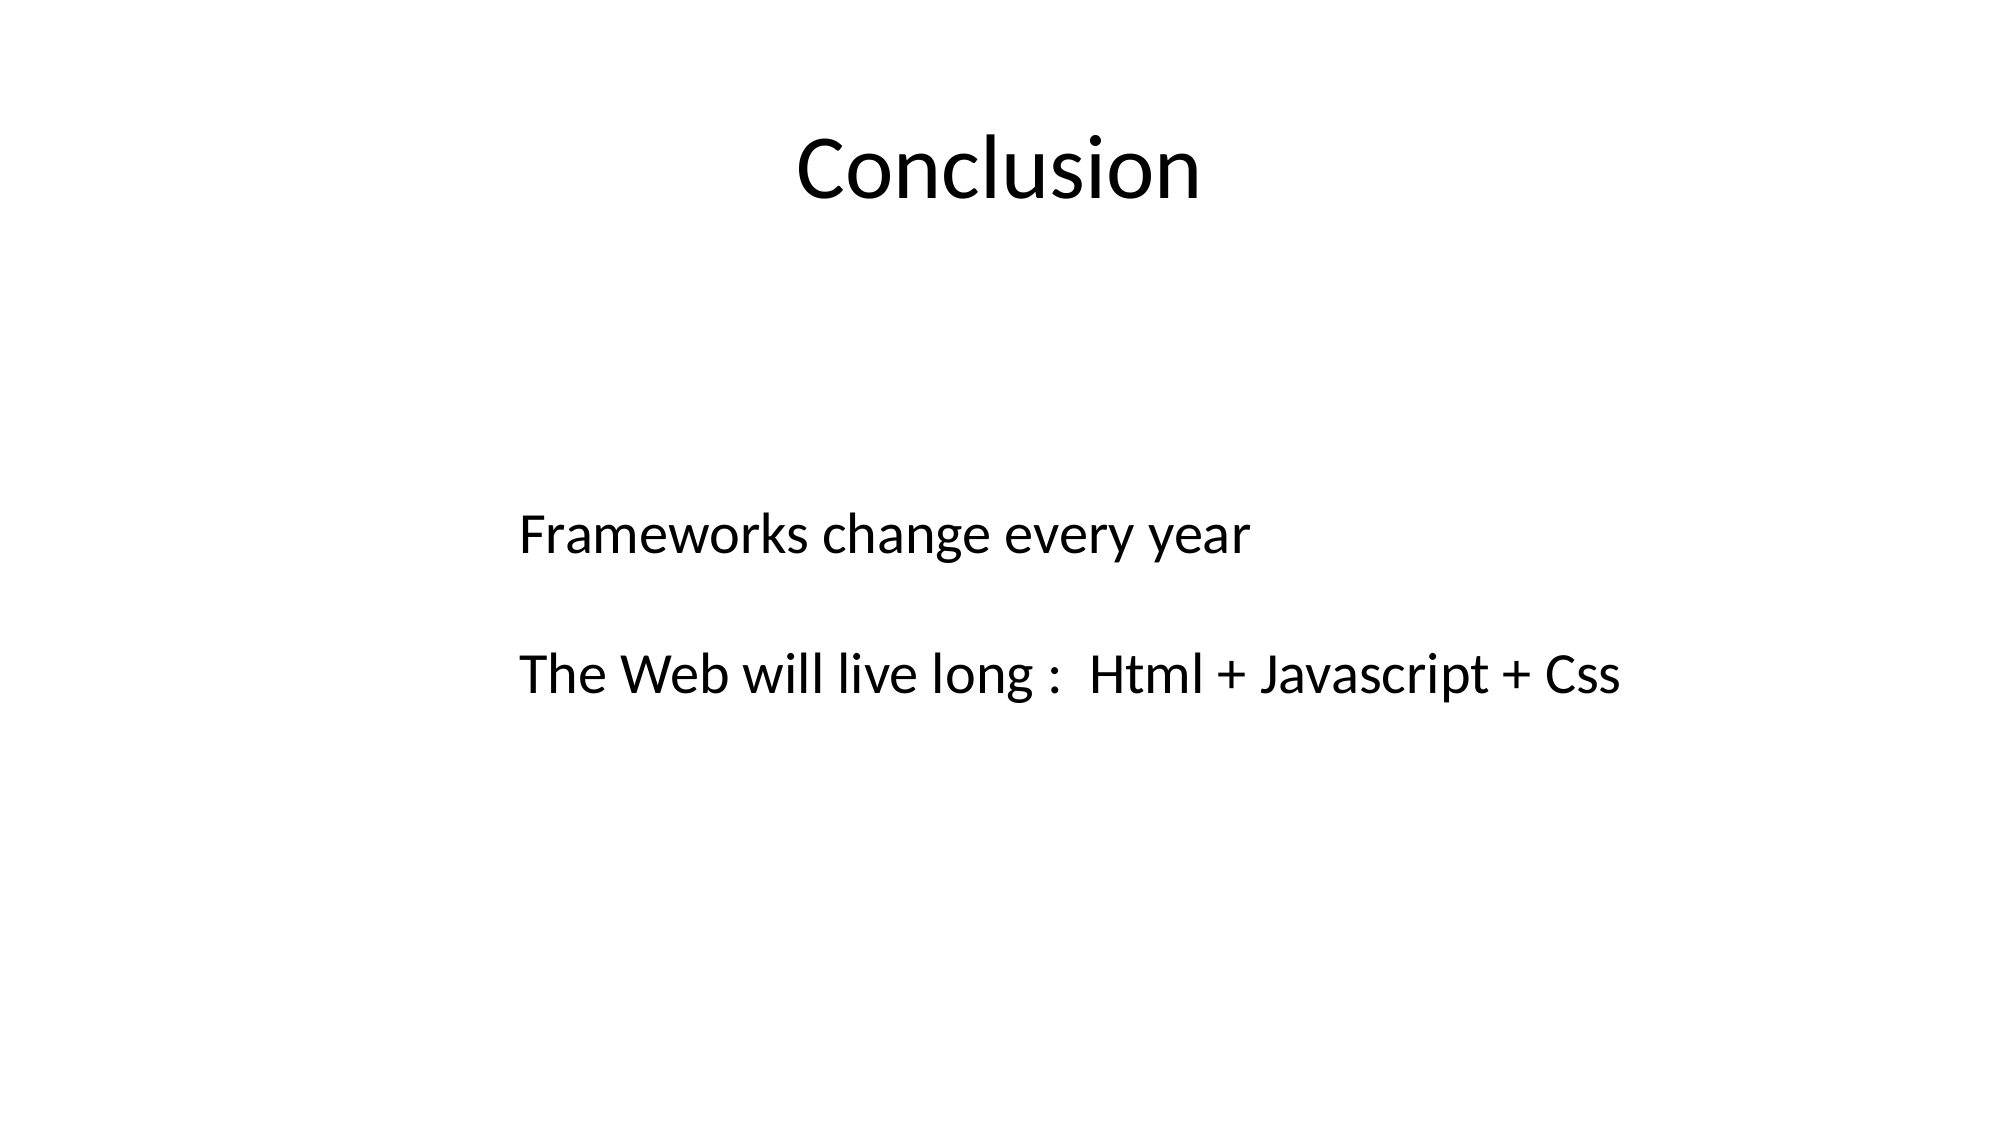

# Conclusion
Frameworks change every year

The Web will live long :  Html + Javascript + Css